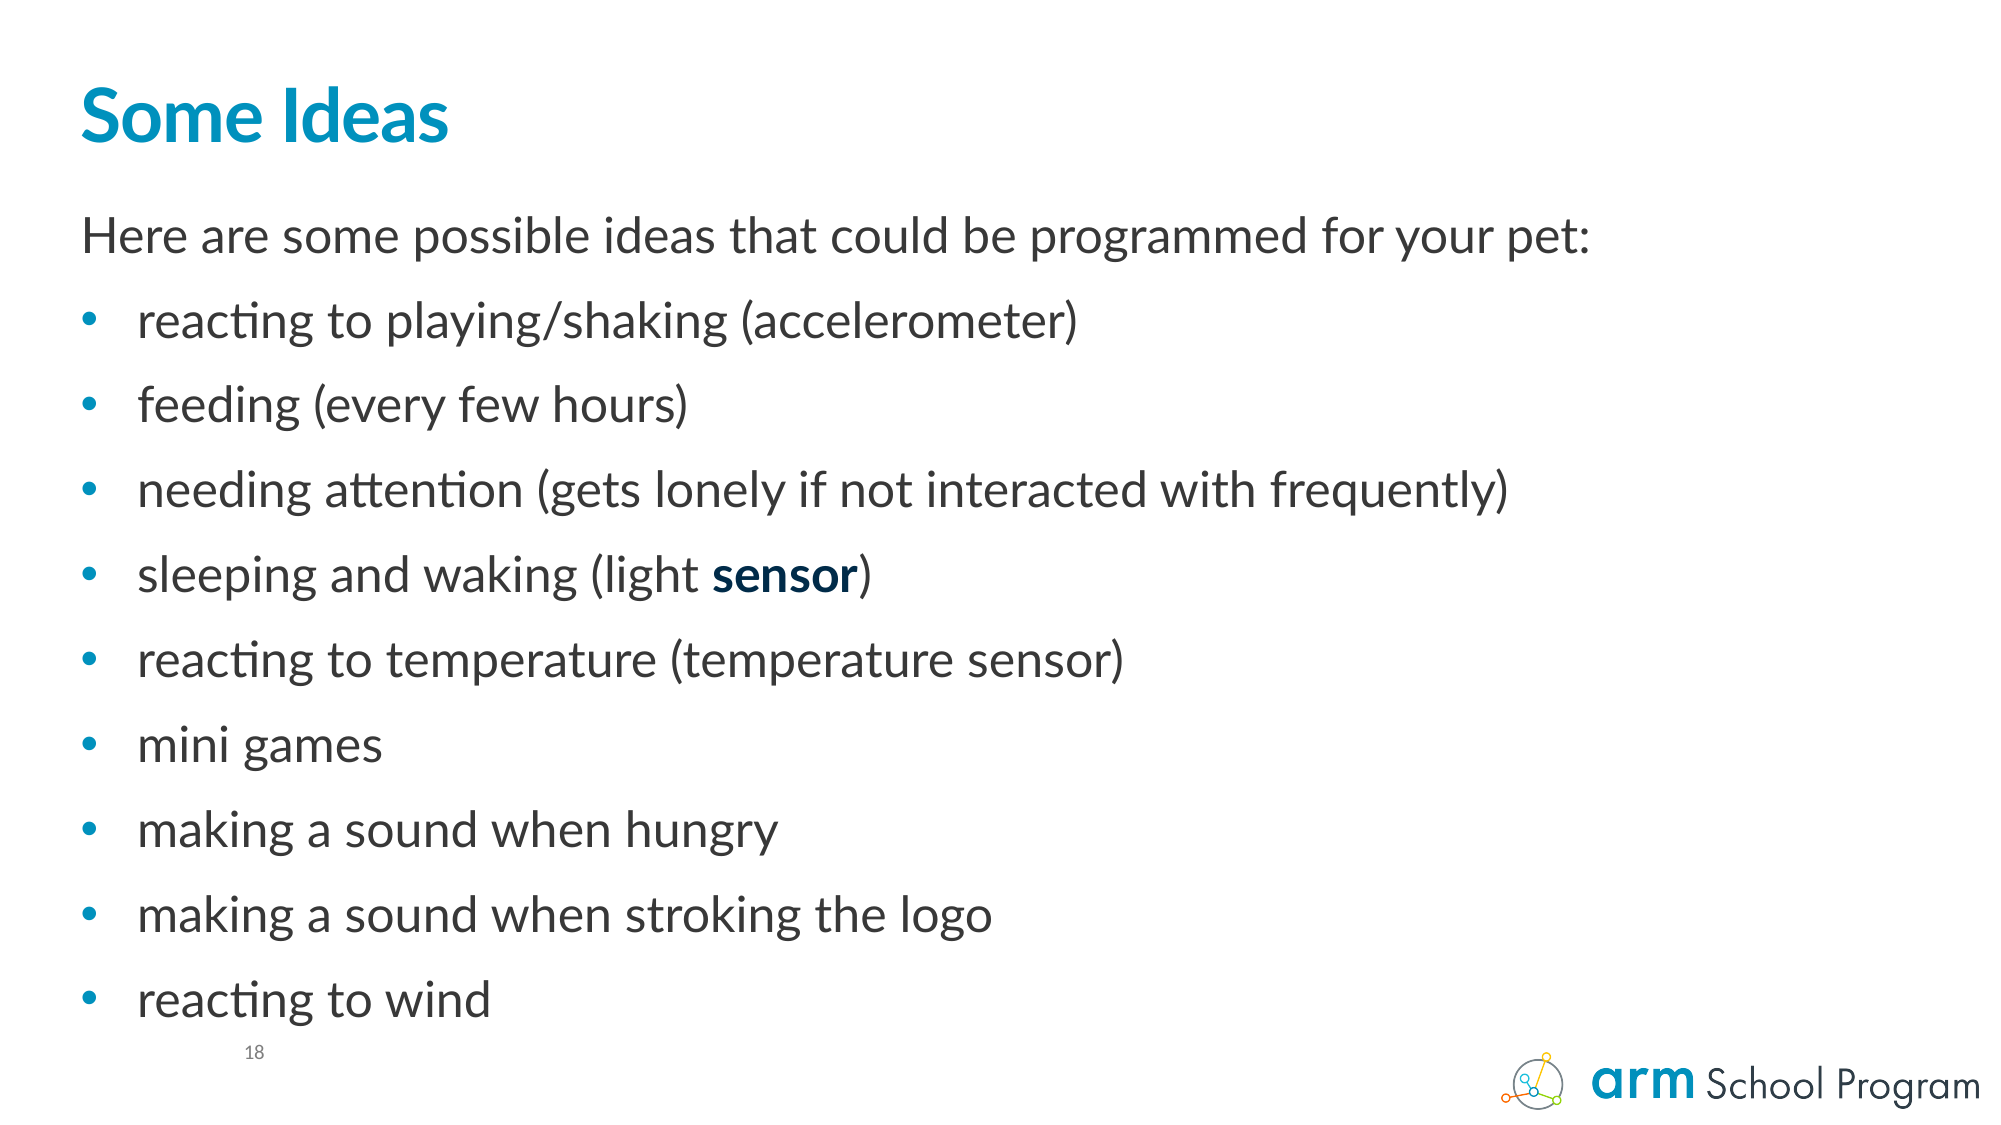

# Some Ideas
Here are some possible ideas that could be programmed for your pet:
reacting to playing/shaking (accelerometer)
feeding (every few hours)
needing attention (gets lonely if not interacted with frequently)
sleeping and waking (light sensor)
reacting to temperature (temperature sensor)
mini games
making a sound when hungry
making a sound when stroking the logo
reacting to wind